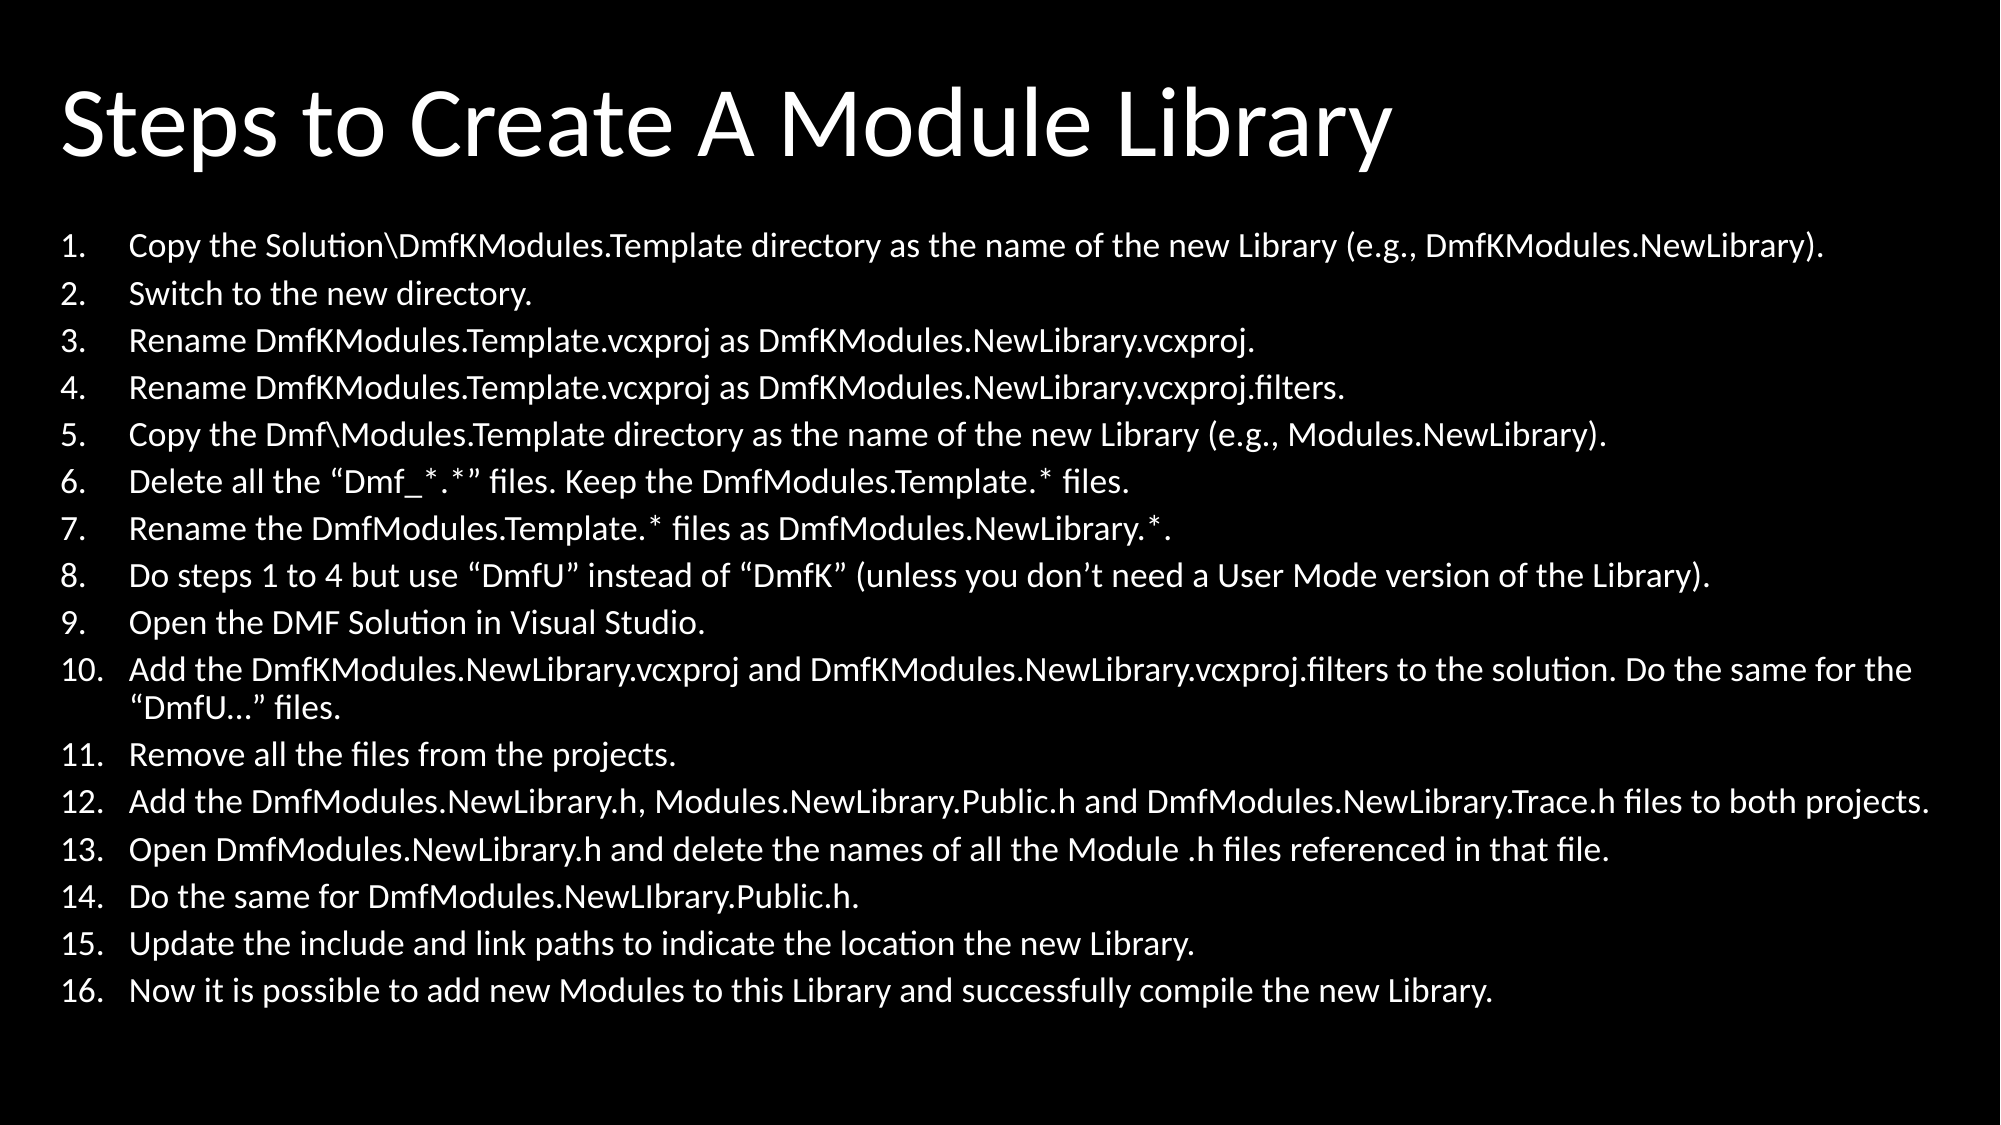

# Steps to Create A Module Library
Copy the Solution\DmfKModules.Template directory as the name of the new Library (e.g., DmfKModules.NewLibrary).
Switch to the new directory.
Rename DmfKModules.Template.vcxproj as DmfKModules.NewLibrary.vcxproj.
Rename DmfKModules.Template.vcxproj as DmfKModules.NewLibrary.vcxproj.filters.
Copy the Dmf\Modules.Template directory as the name of the new Library (e.g., Modules.NewLibrary).
Delete all the “Dmf_*.*” files. Keep the DmfModules.Template.* files.
Rename the DmfModules.Template.* files as DmfModules.NewLibrary.*.
Do steps 1 to 4 but use “DmfU” instead of “DmfK” (unless you don’t need a User Mode version of the Library).
Open the DMF Solution in Visual Studio.
Add the DmfKModules.NewLibrary.vcxproj and DmfKModules.NewLibrary.vcxproj.filters to the solution. Do the same for the “DmfU…” files.
Remove all the files from the projects.
Add the DmfModules.NewLibrary.h, Modules.NewLibrary.Public.h and DmfModules.NewLibrary.Trace.h files to both projects.
Open DmfModules.NewLibrary.h and delete the names of all the Module .h files referenced in that file.
Do the same for DmfModules.NewLIbrary.Public.h.
Update the include and link paths to indicate the location the new Library.
Now it is possible to add new Modules to this Library and successfully compile the new Library.